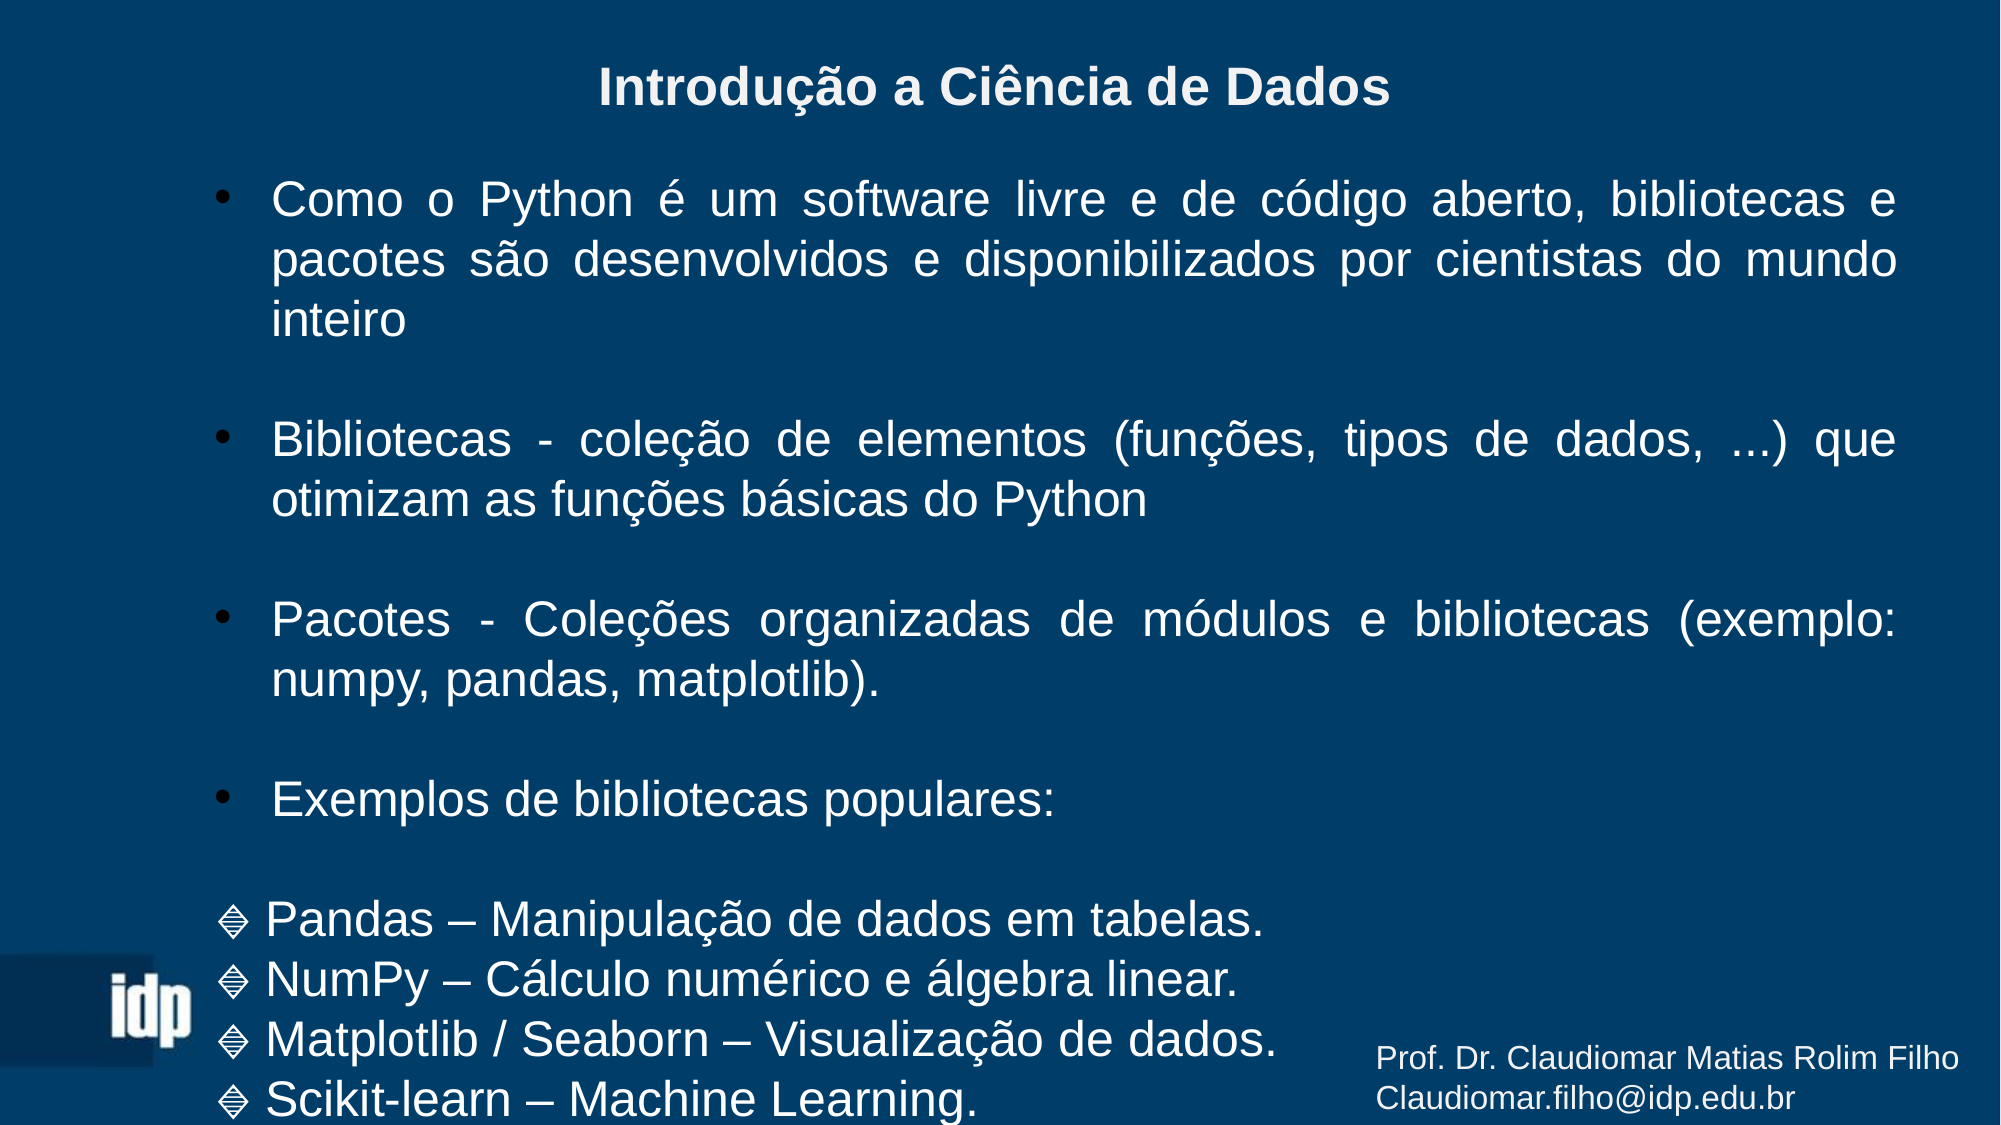

Introdução a Ciência de Dados
Como o Python é um software livre e de código aberto, bibliotecas e pacotes são desenvolvidos e disponibilizados por cientistas do mundo inteiro

Bibliotecas - coleção de elementos (funções, tipos de dados, ...) que otimizam as funções básicas do Python

Pacotes - Coleções organizadas de módulos e bibliotecas (exemplo: numpy, pandas, matplotlib).

Exemplos de bibliotecas populares:

🔹 Pandas – Manipulação de dados em tabelas.
🔹 NumPy – Cálculo numérico e álgebra linear.
🔹 Matplotlib / Seaborn – Visualização de dados.
🔹 Scikit-learn – Machine Learning.
Prof. Dr. Claudiomar Matias Rolim Filho
Claudiomar.filho@idp.edu.br